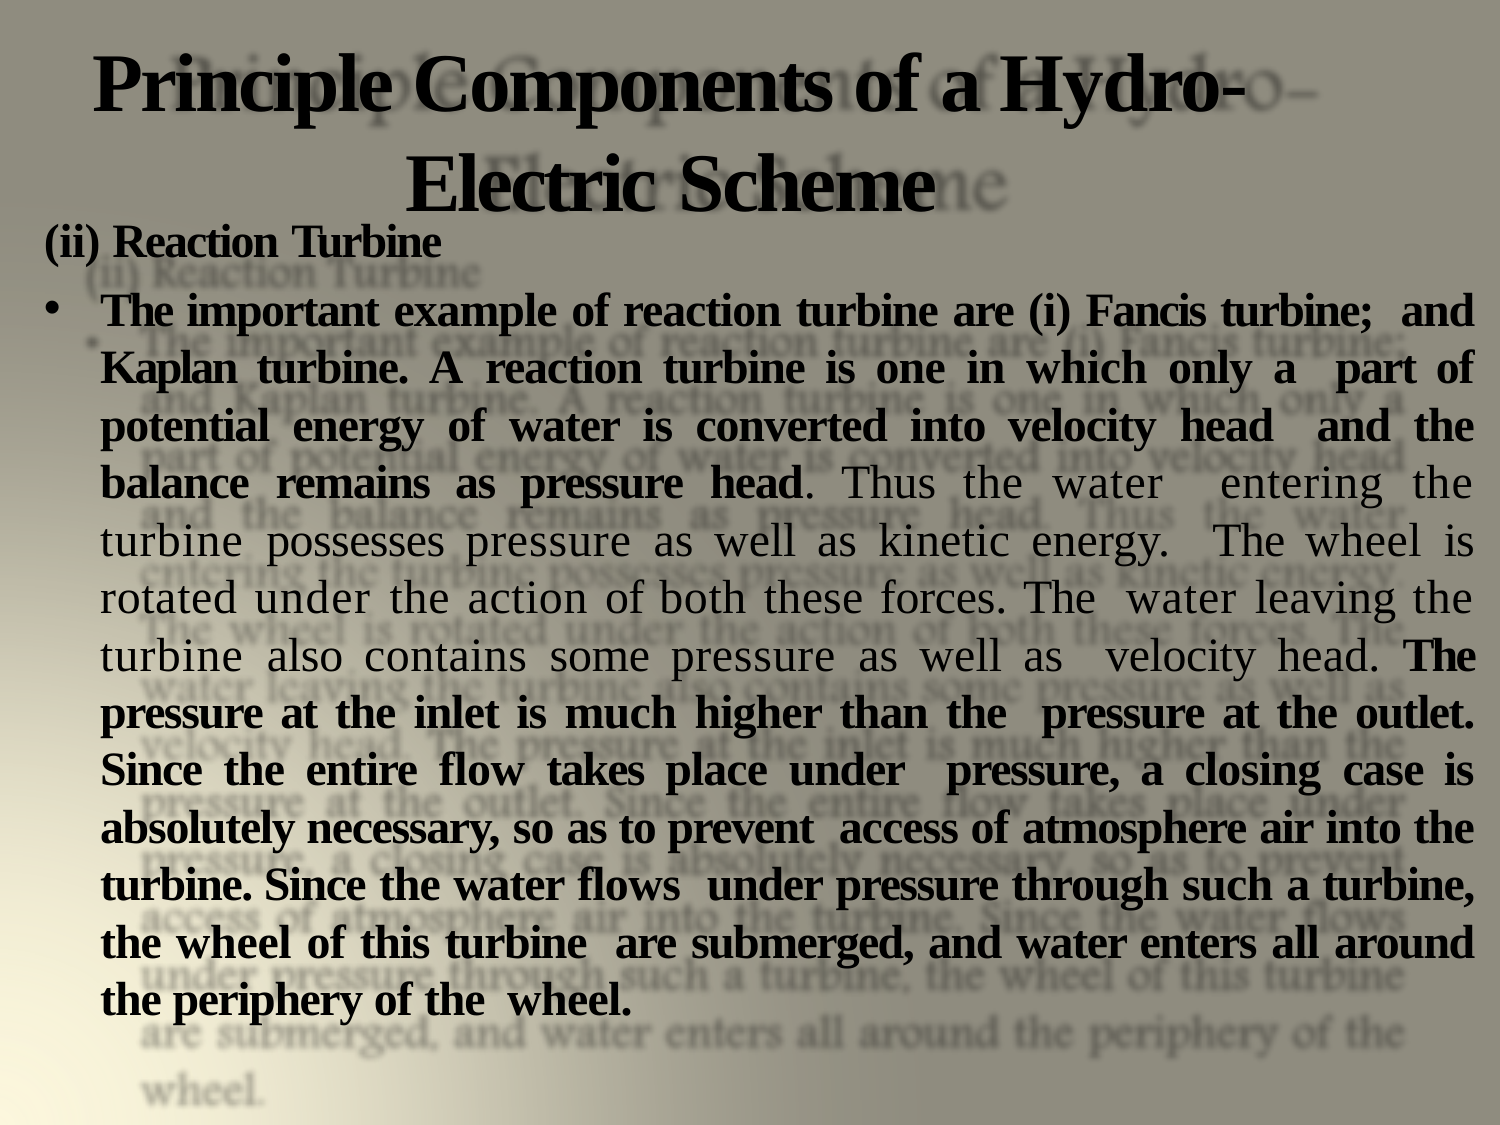

# Principle Components of a Hydro-  Electric Scheme
(ii) Reaction Turbine
The important example of reaction turbine are (i) Fancis turbine;  and Kaplan turbine. A reaction turbine is one in which only a  part of potential energy of water is converted into velocity head  and the balance remains as pressure head. Thus the water  entering the turbine possesses pressure as well as kinetic energy.  The wheel is rotated under the action of both these forces. The  water leaving the turbine also contains some pressure as well as  velocity head. The pressure at the inlet is much higher than the  pressure at the outlet. Since the entire flow takes place under  pressure, a closing case is absolutely necessary, so as to prevent  access of atmosphere air into the turbine. Since the water flows  under pressure through such a turbine, the wheel of this turbine  are submerged, and water enters all around the periphery of the  wheel.